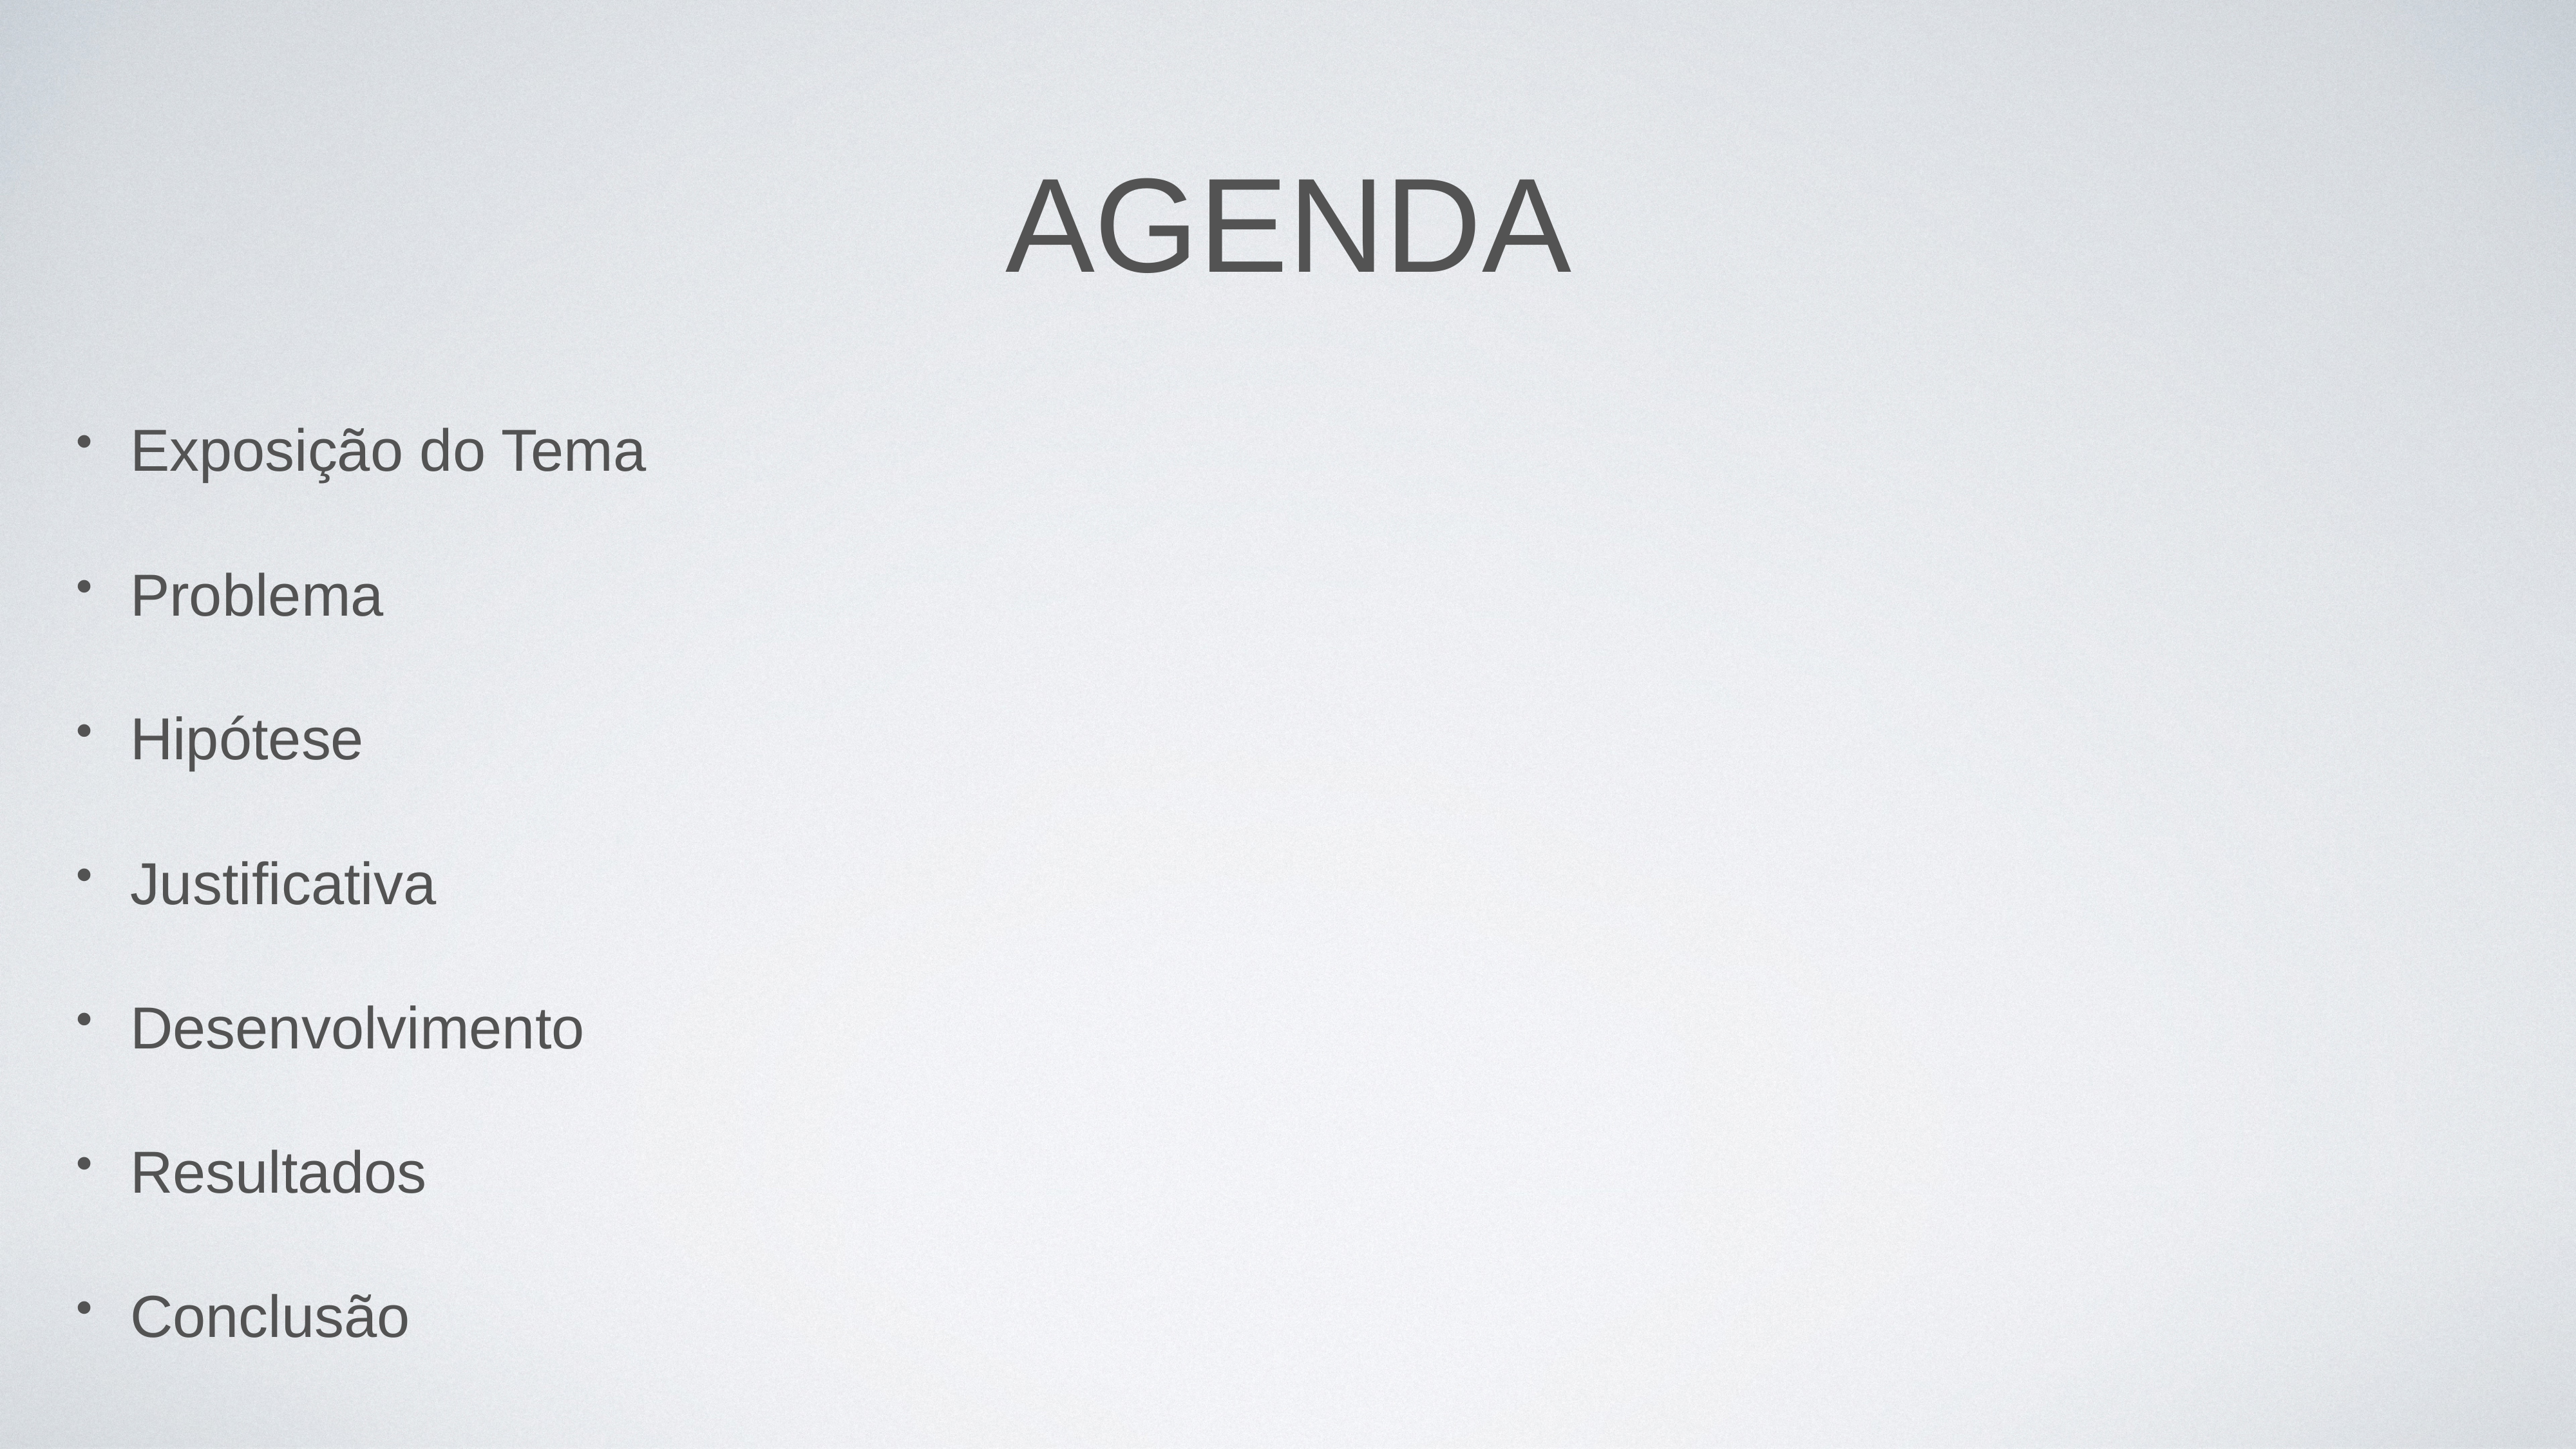

# Agenda
Exposição do Tema
Problema
Hipótese
Justificativa
Desenvolvimento
Resultados
Conclusão